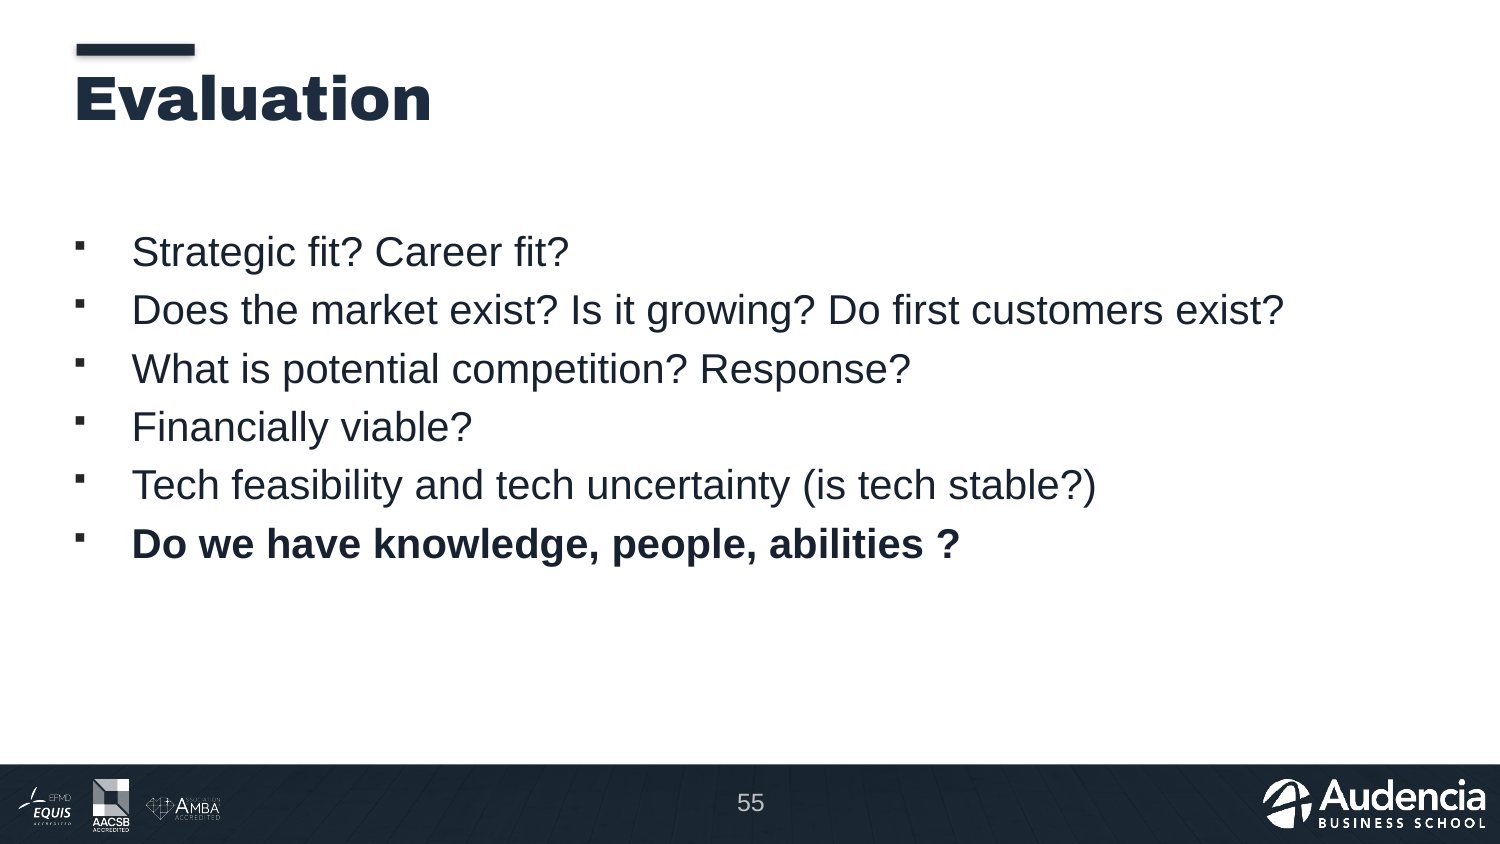

# Evaluation

Strategic fit? Career fit?
Does the market exist? Is it growing? Do first customers exist?
What is potential competition? Response?
Financially viable?
Tech feasibility and tech uncertainty (is tech stable?)
Do we have knowledge, people, abilities ?
55